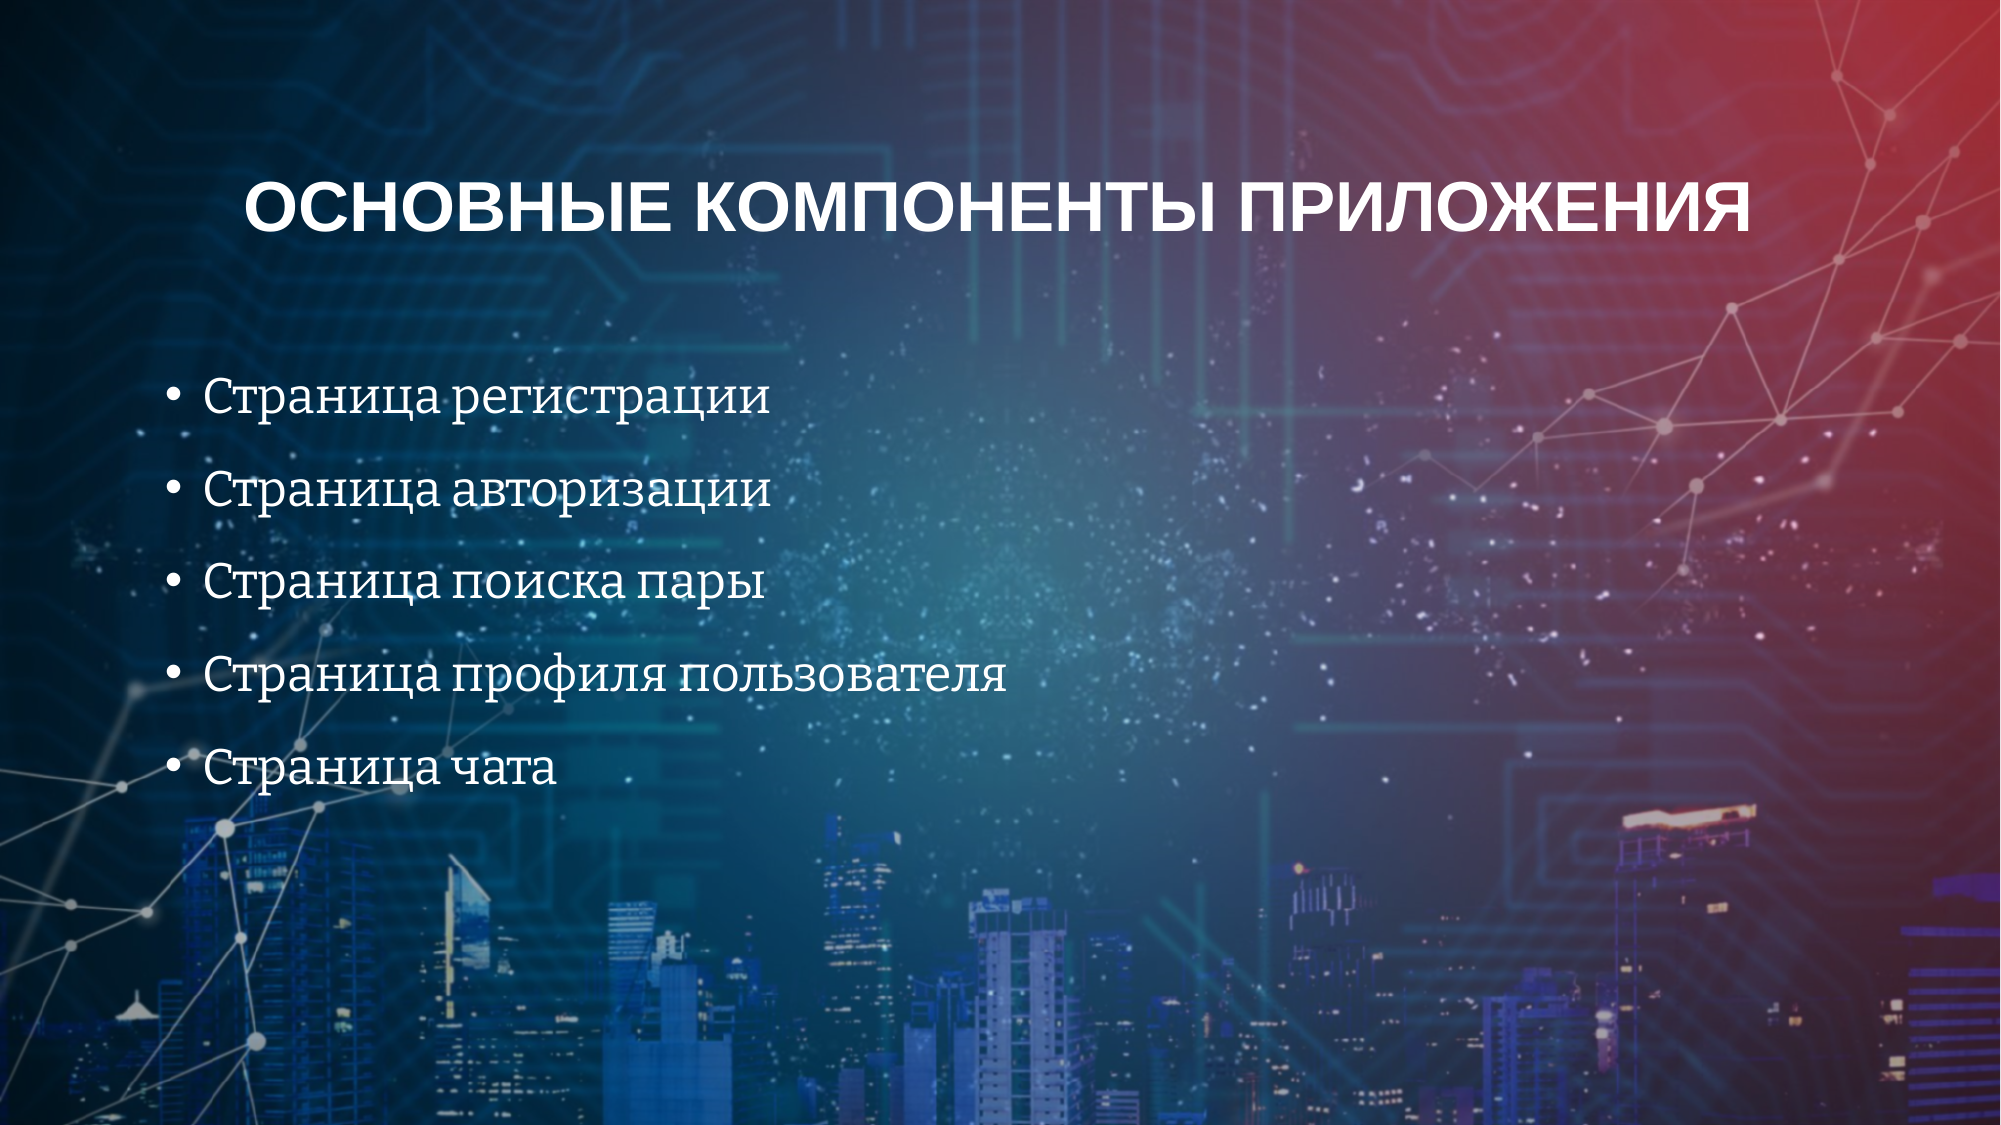

# Основные компоненты приложения
Страница регистрации
Страница авторизации
Страница поиска пары
Страница профиля пользователя
Страница чата